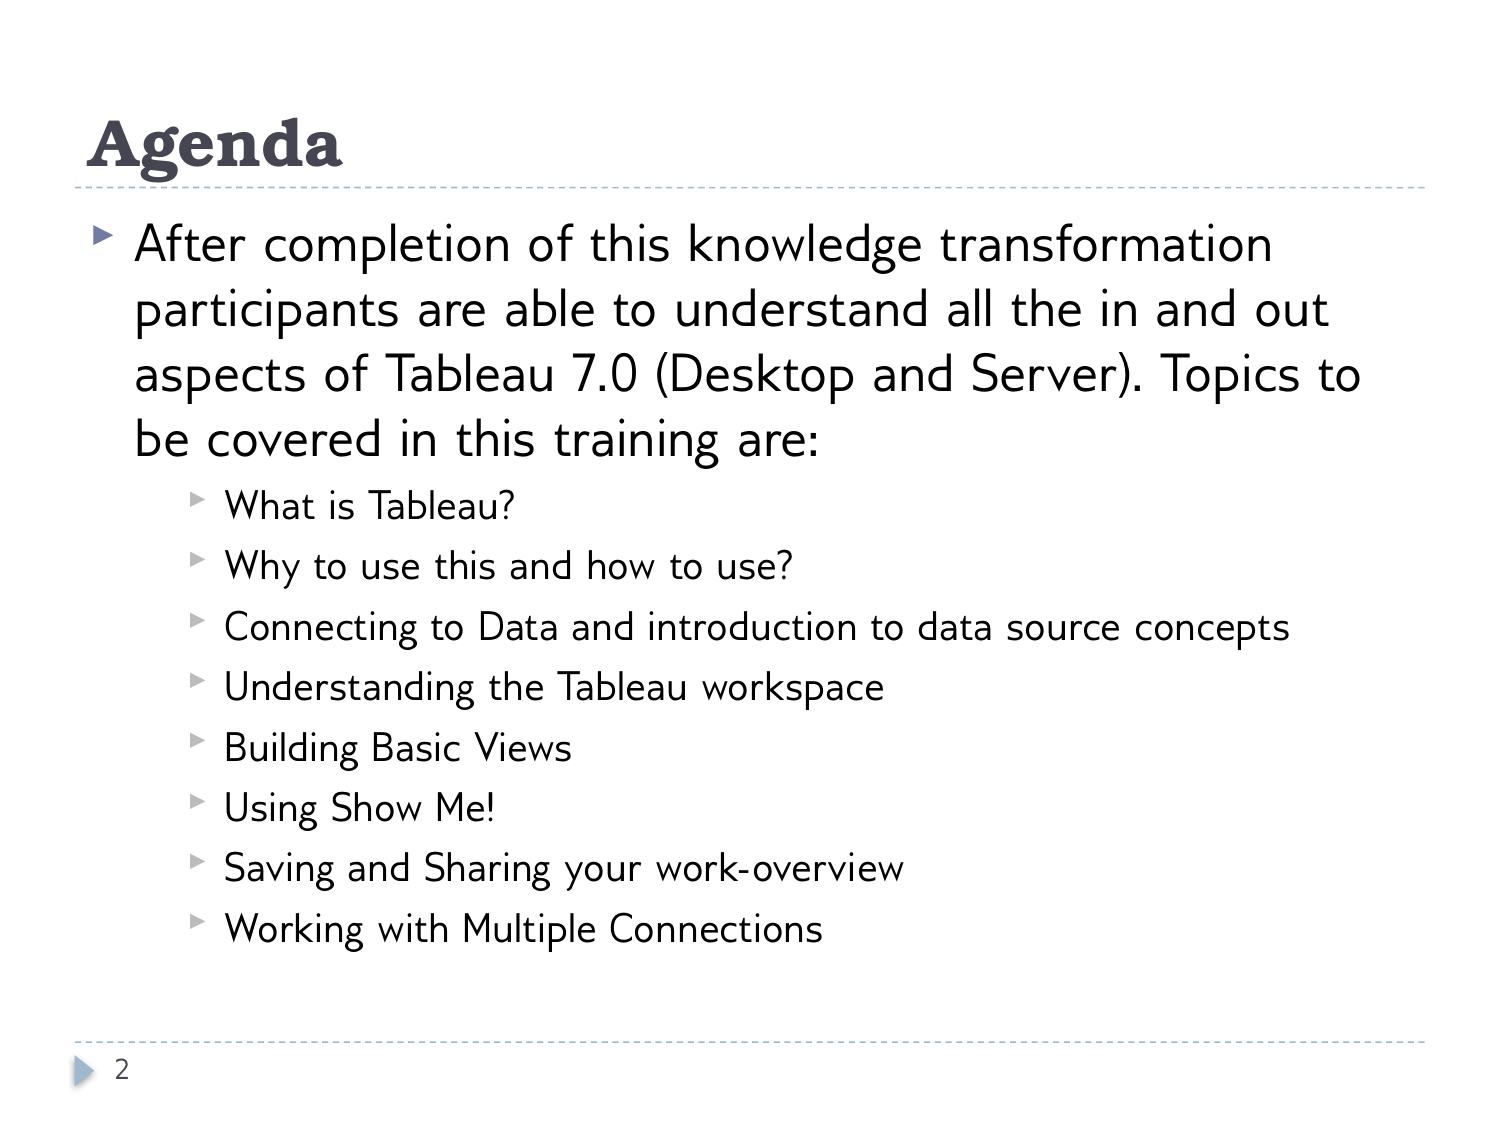

# Agenda
After completion of this knowledge transformation participants are able to understand all the in and out aspects of Tableau 7.0 (Desktop and Server). Topics to be covered in this training are:
What is Tableau?
Why to use this and how to use?
Connecting to Data and introduction to data source concepts
Understanding the Tableau workspace
Building Basic Views
Using Show Me!
Saving and Sharing your work-overview
Working with Multiple Connections
2